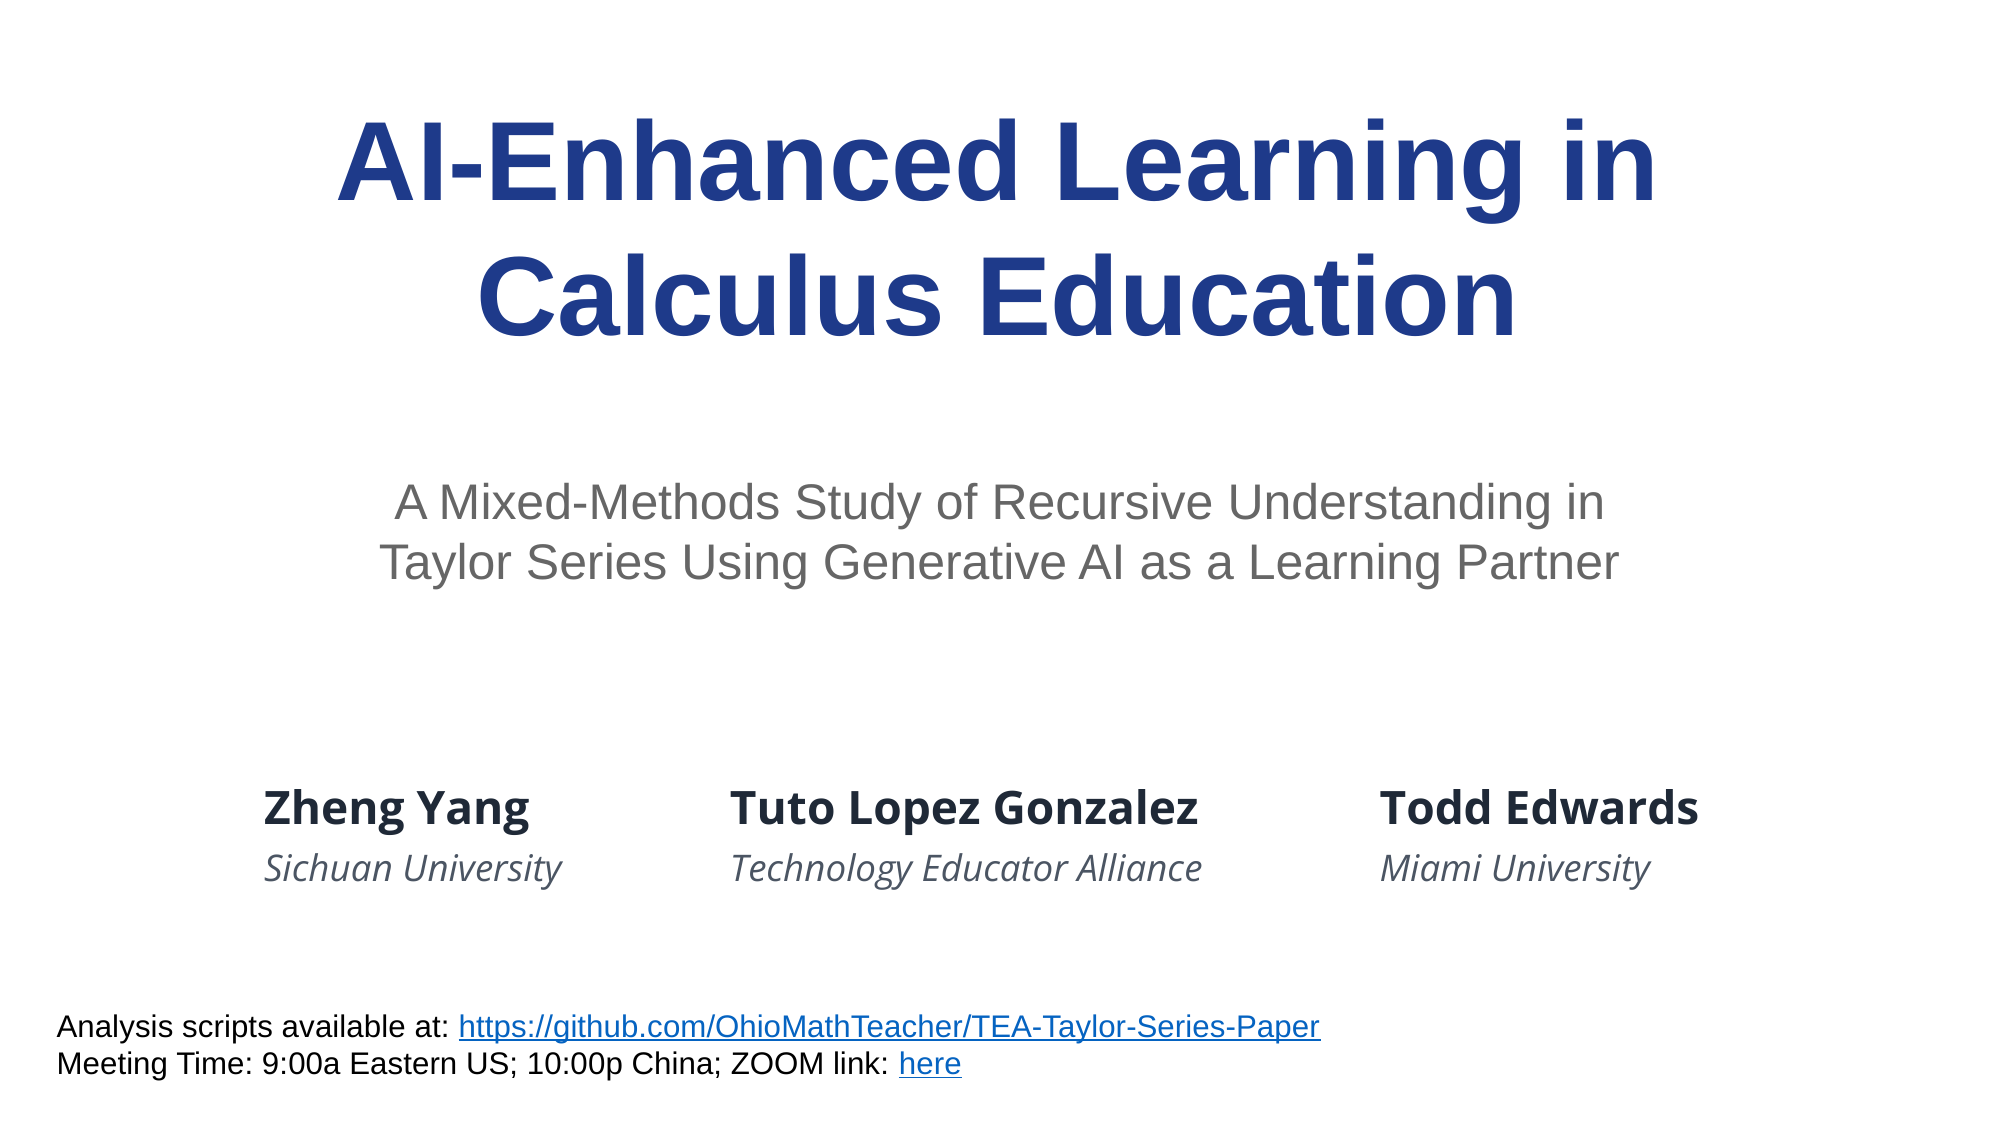

AI-Enhanced Learning in Calculus Education
A Mixed-Methods Study of Recursive Understanding in Taylor Series Using Generative AI as a Learning Partner
Zheng Yang
Sichuan University
Todd Edwards
Miami University
Tuto Lopez Gonzalez
Technology Educator Alliance
Analysis scripts available at: https://github.com/OhioMathTeacher/TEA-Taylor-Series-Paper
Meeting Time: 9:00a Eastern US; 10:00p China; ZOOM link: here
Made with Genspark
Mde with Genspark